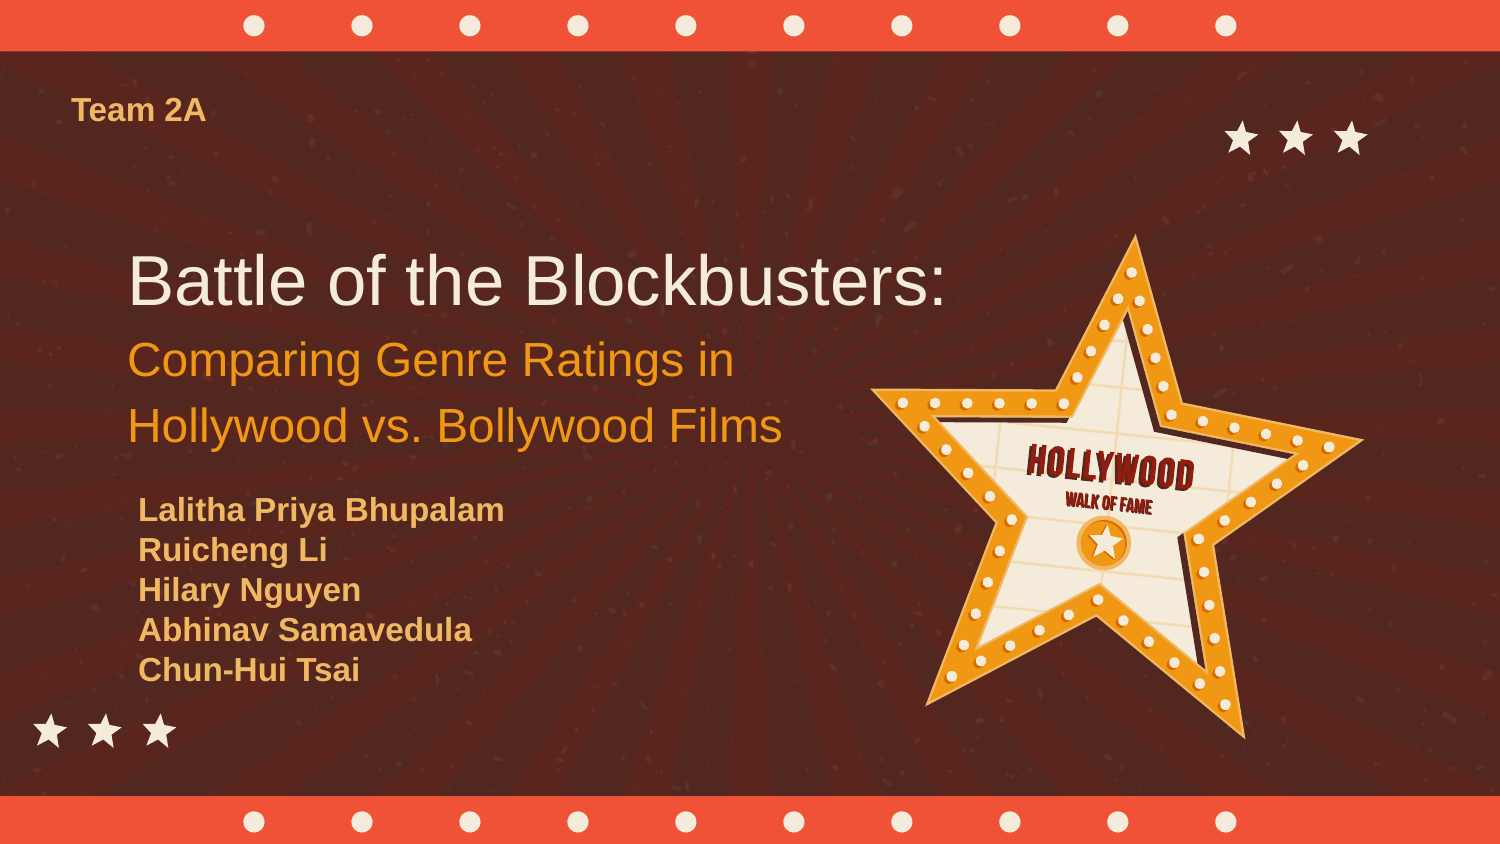

Team 2A

# Battle of the Blockbusters: Comparing Genre Ratings in
Hollywood vs. Bollywood Films

Lalitha Priya Bhupalam
Ruicheng Li
Hilary Nguyen
Abhinav Samavedula
Chun-Hui Tsai